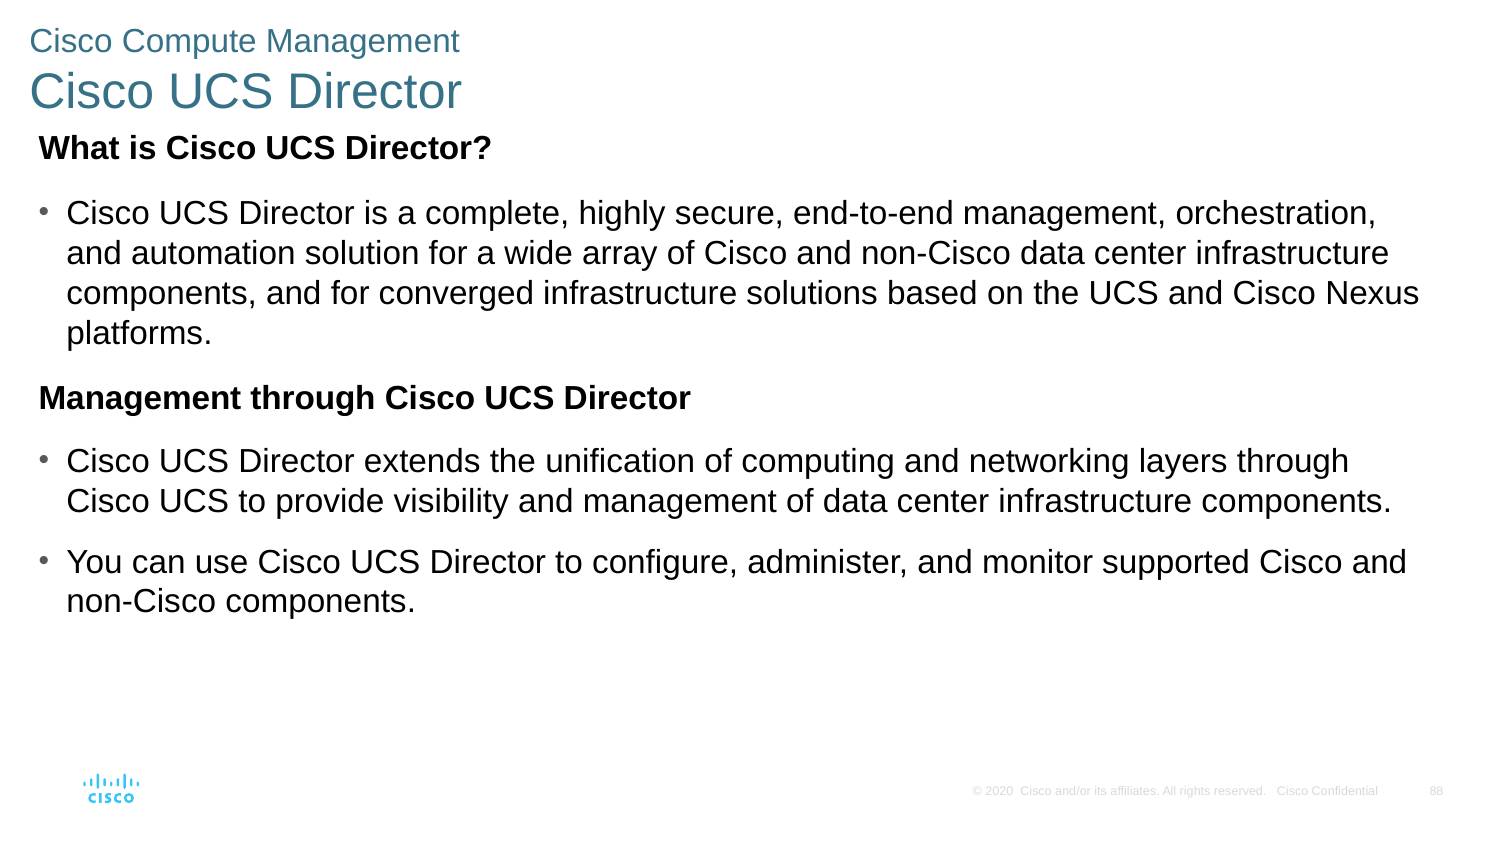

# Cisco Compute Management Cisco UCS Director
What is Cisco UCS Director?
Cisco UCS Director is a complete, highly secure, end-to-end management, orchestration, and automation solution for a wide array of Cisco and non-Cisco data center infrastructure components, and for converged infrastructure solutions based on the UCS and Cisco Nexus platforms.
Management through Cisco UCS Director
Cisco UCS Director extends the unification of computing and networking layers through Cisco UCS to provide visibility and management of data center infrastructure components.
You can use Cisco UCS Director to configure, administer, and monitor supported Cisco and non-Cisco components.